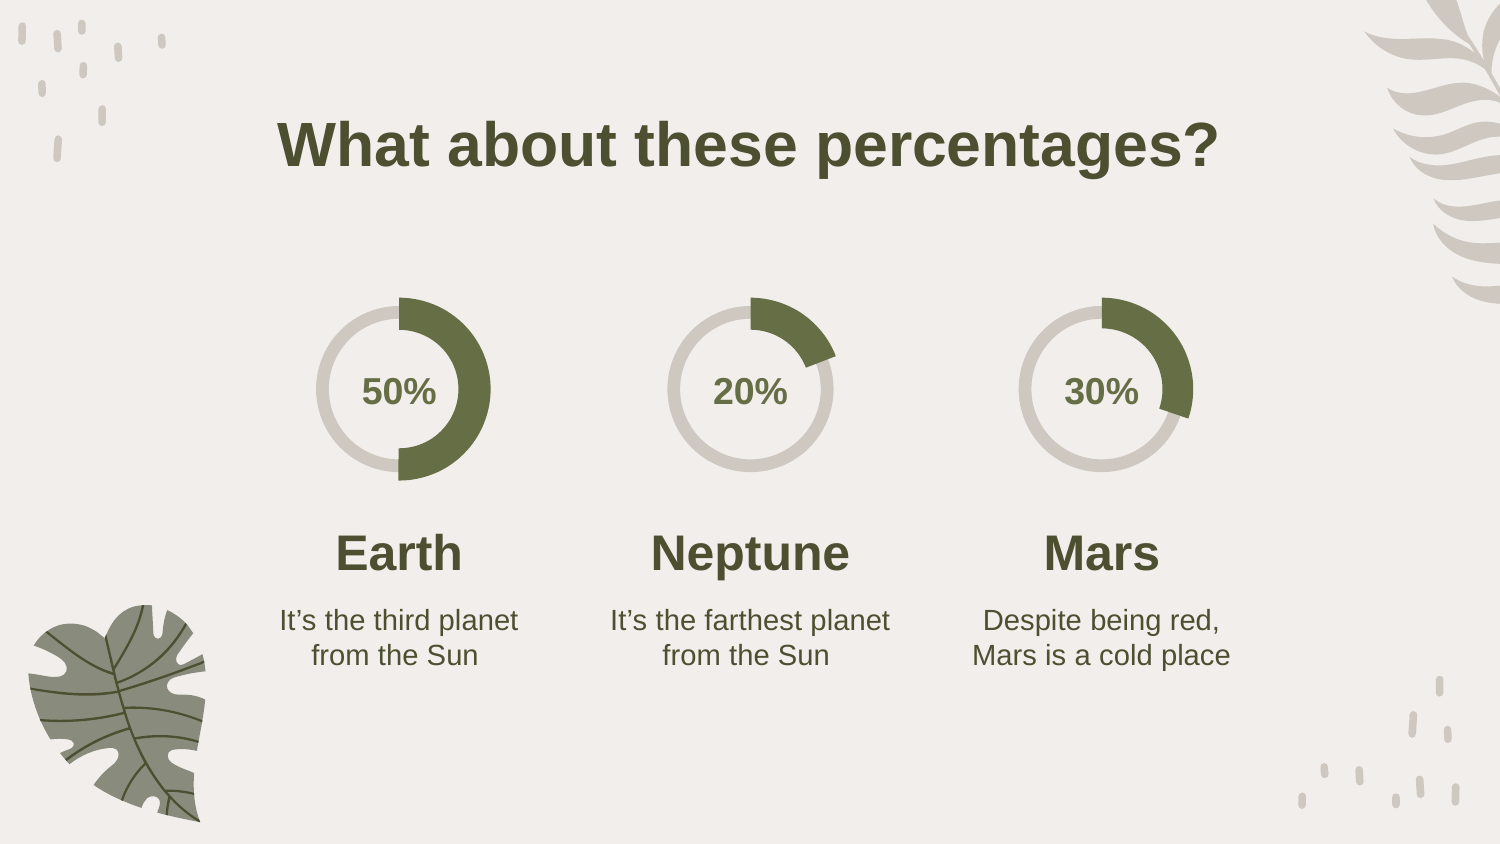

# What about these percentages?

50%
20%
30%
Earth
Neptune
Mars
It’s the third planet from the Sun
It’s the farthest planet from the Sun
Despite being red,
Mars is a cold place